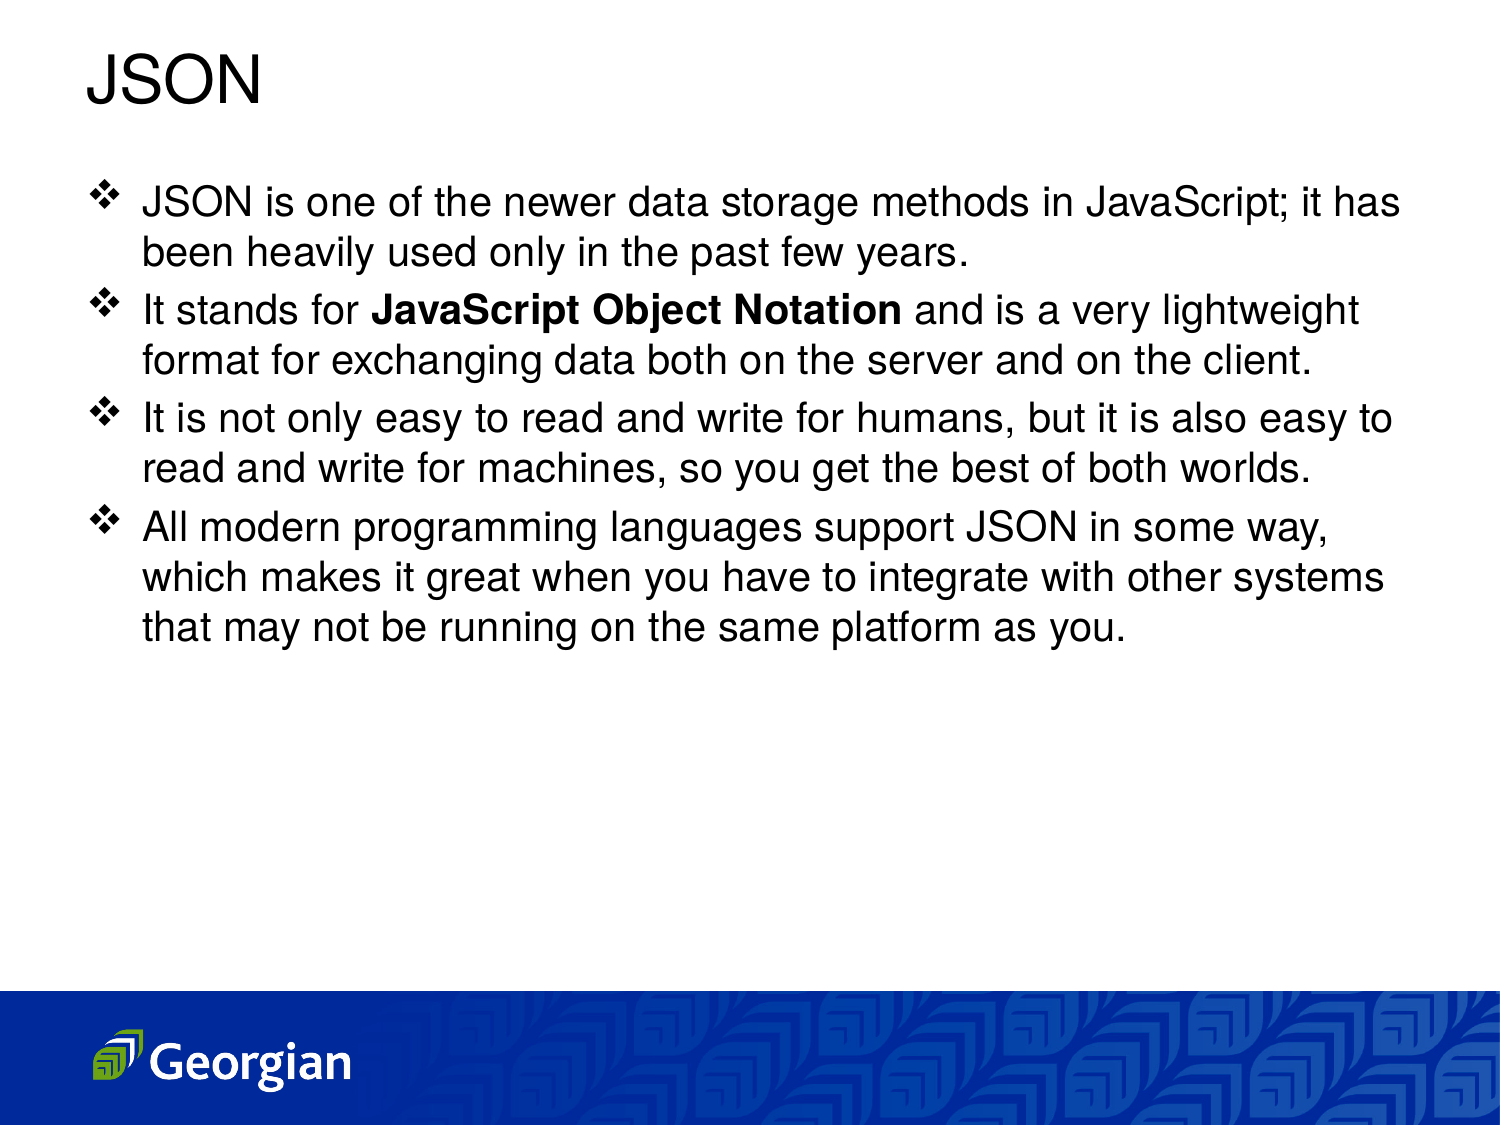

JSON
JSON is one of the newer data storage methods in JavaScript; it has been heavily used only in the past few years.
It stands for JavaScript Object Notation and is a very lightweight format for exchanging data both on the server and on the client.
It is not only easy to read and write for humans, but it is also easy to read and write for machines, so you get the best of both worlds.
All modern programming languages support JSON in some way, which makes it great when you have to integrate with other systems that may not be running on the same platform as you.